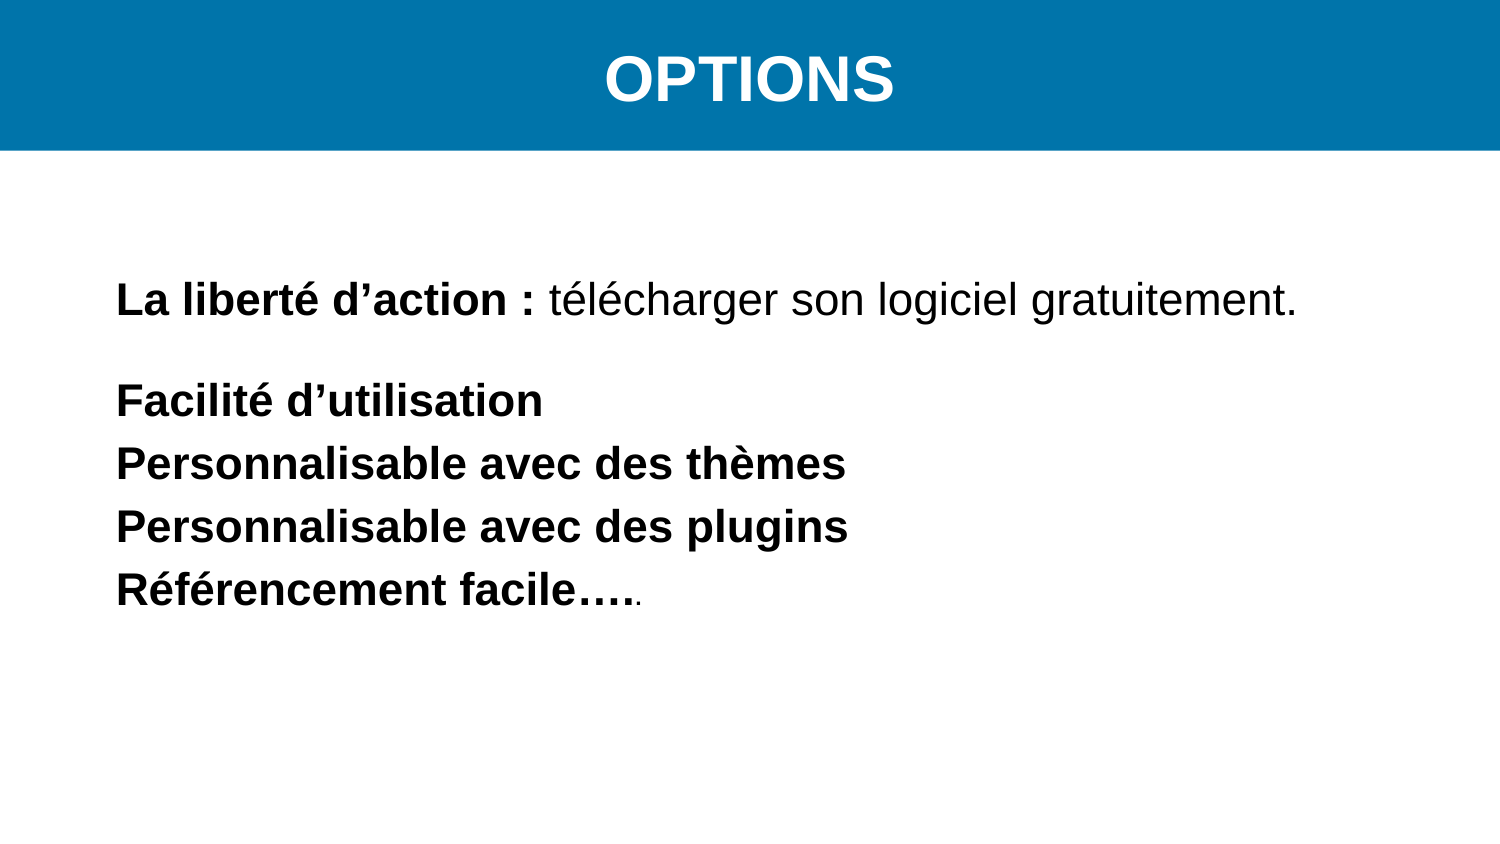

OPTIONS
La liberté d’action : télécharger son logiciel gratuitement.
Facilité d’utilisation
Personnalisable avec des thèmes
Personnalisable avec des plugins
Référencement facile…..